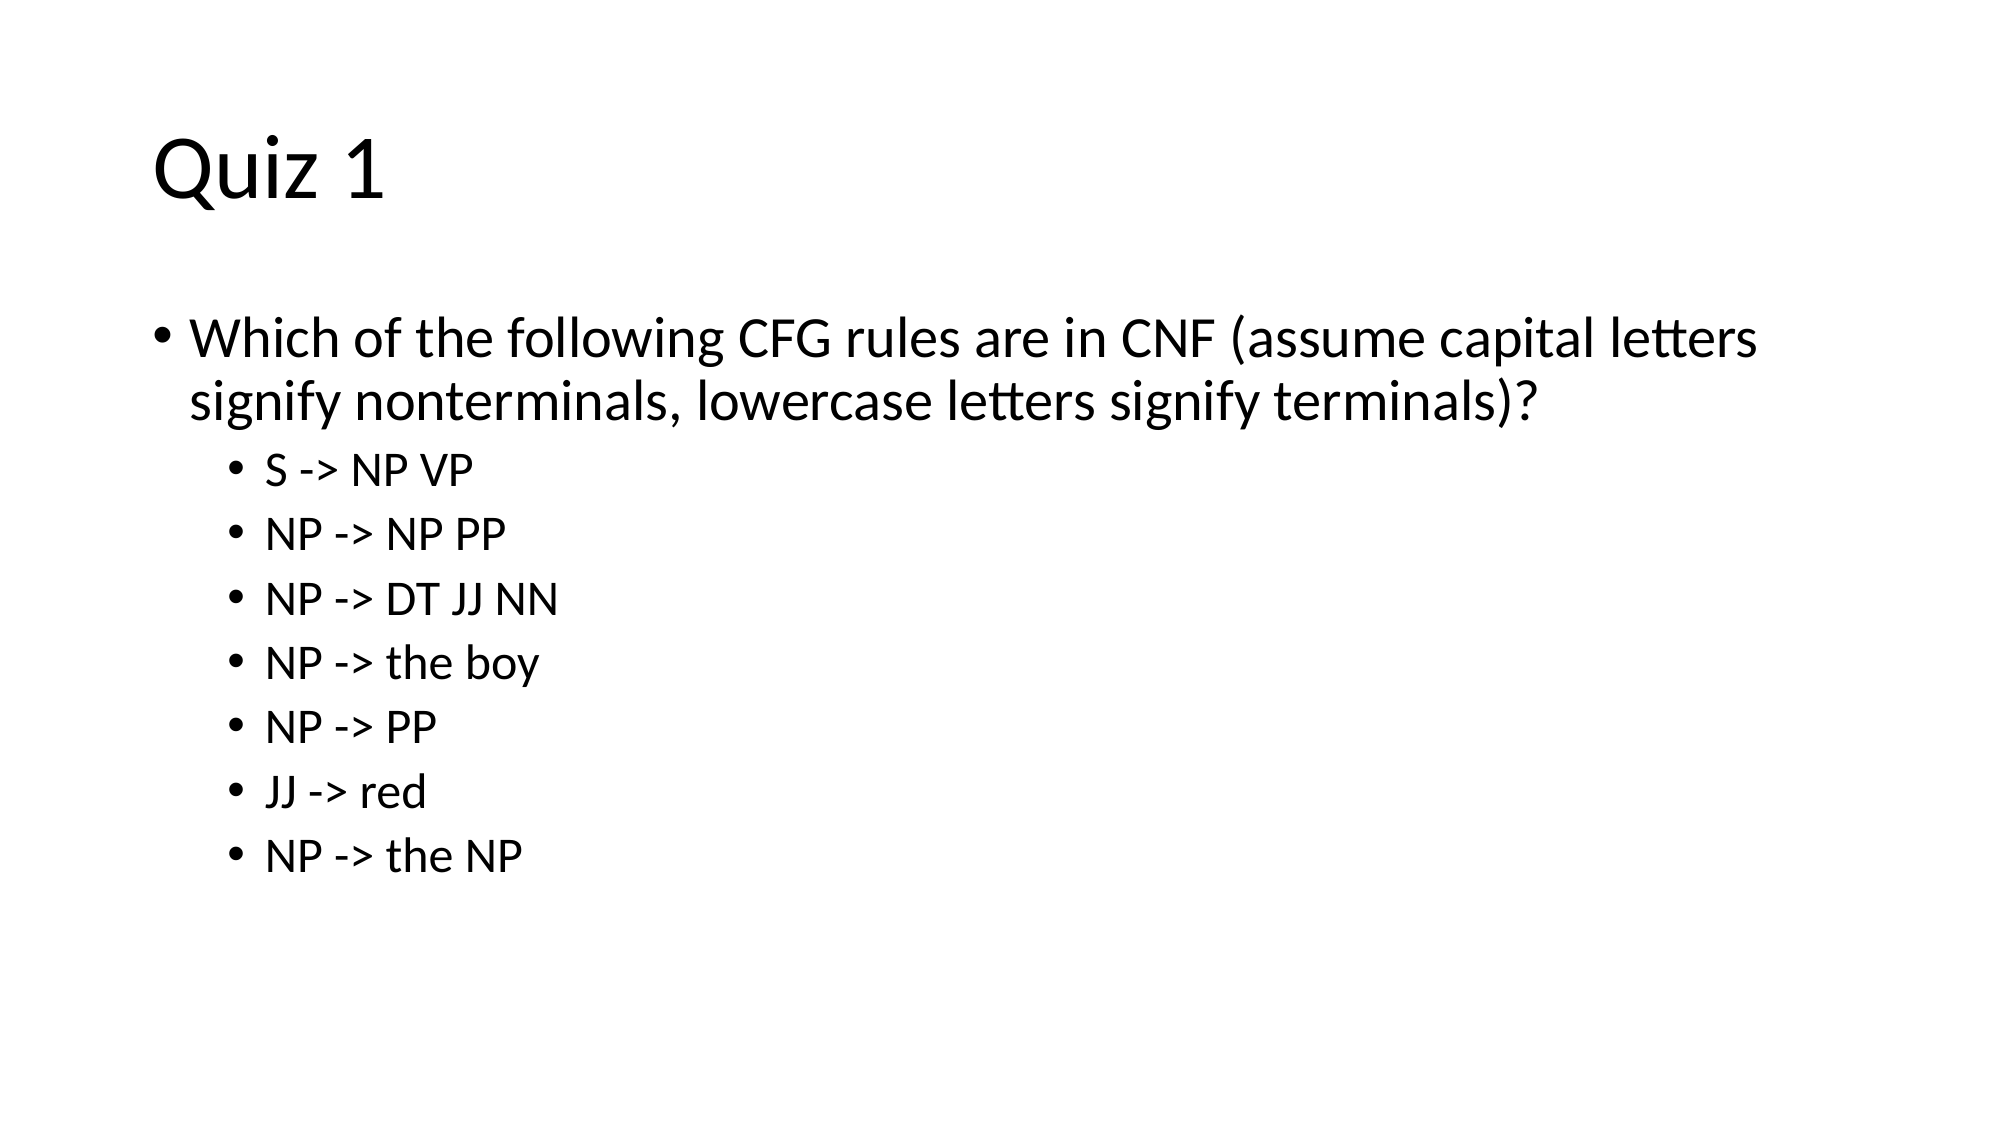

# Quiz 1
Which of the following CFG rules are in CNF (assume capital letters signify nonterminals, lowercase letters signify terminals)?
S -> NP VP
NP -> NP PP
NP -> DT JJ NN
NP -> the boy
NP -> PP
JJ -> red
NP -> the NP